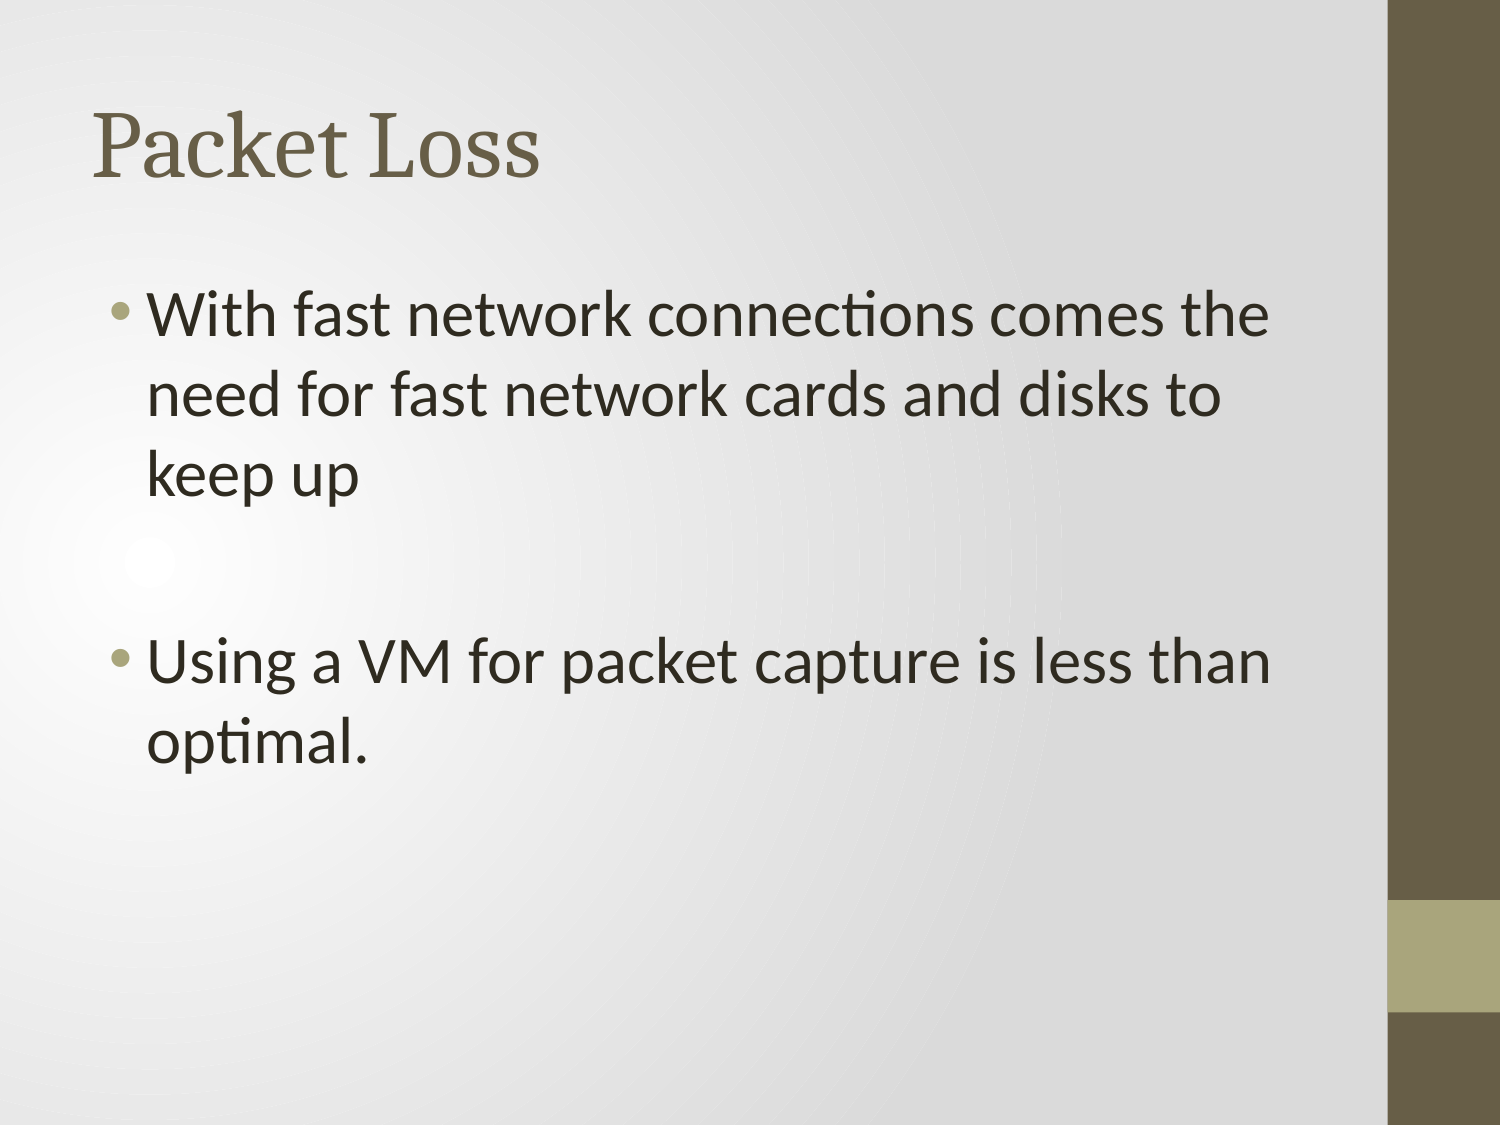

# Packet Loss
With fast network connections comes the need for fast network cards and disks to keep up

Using a VM for packet capture is less than optimal.